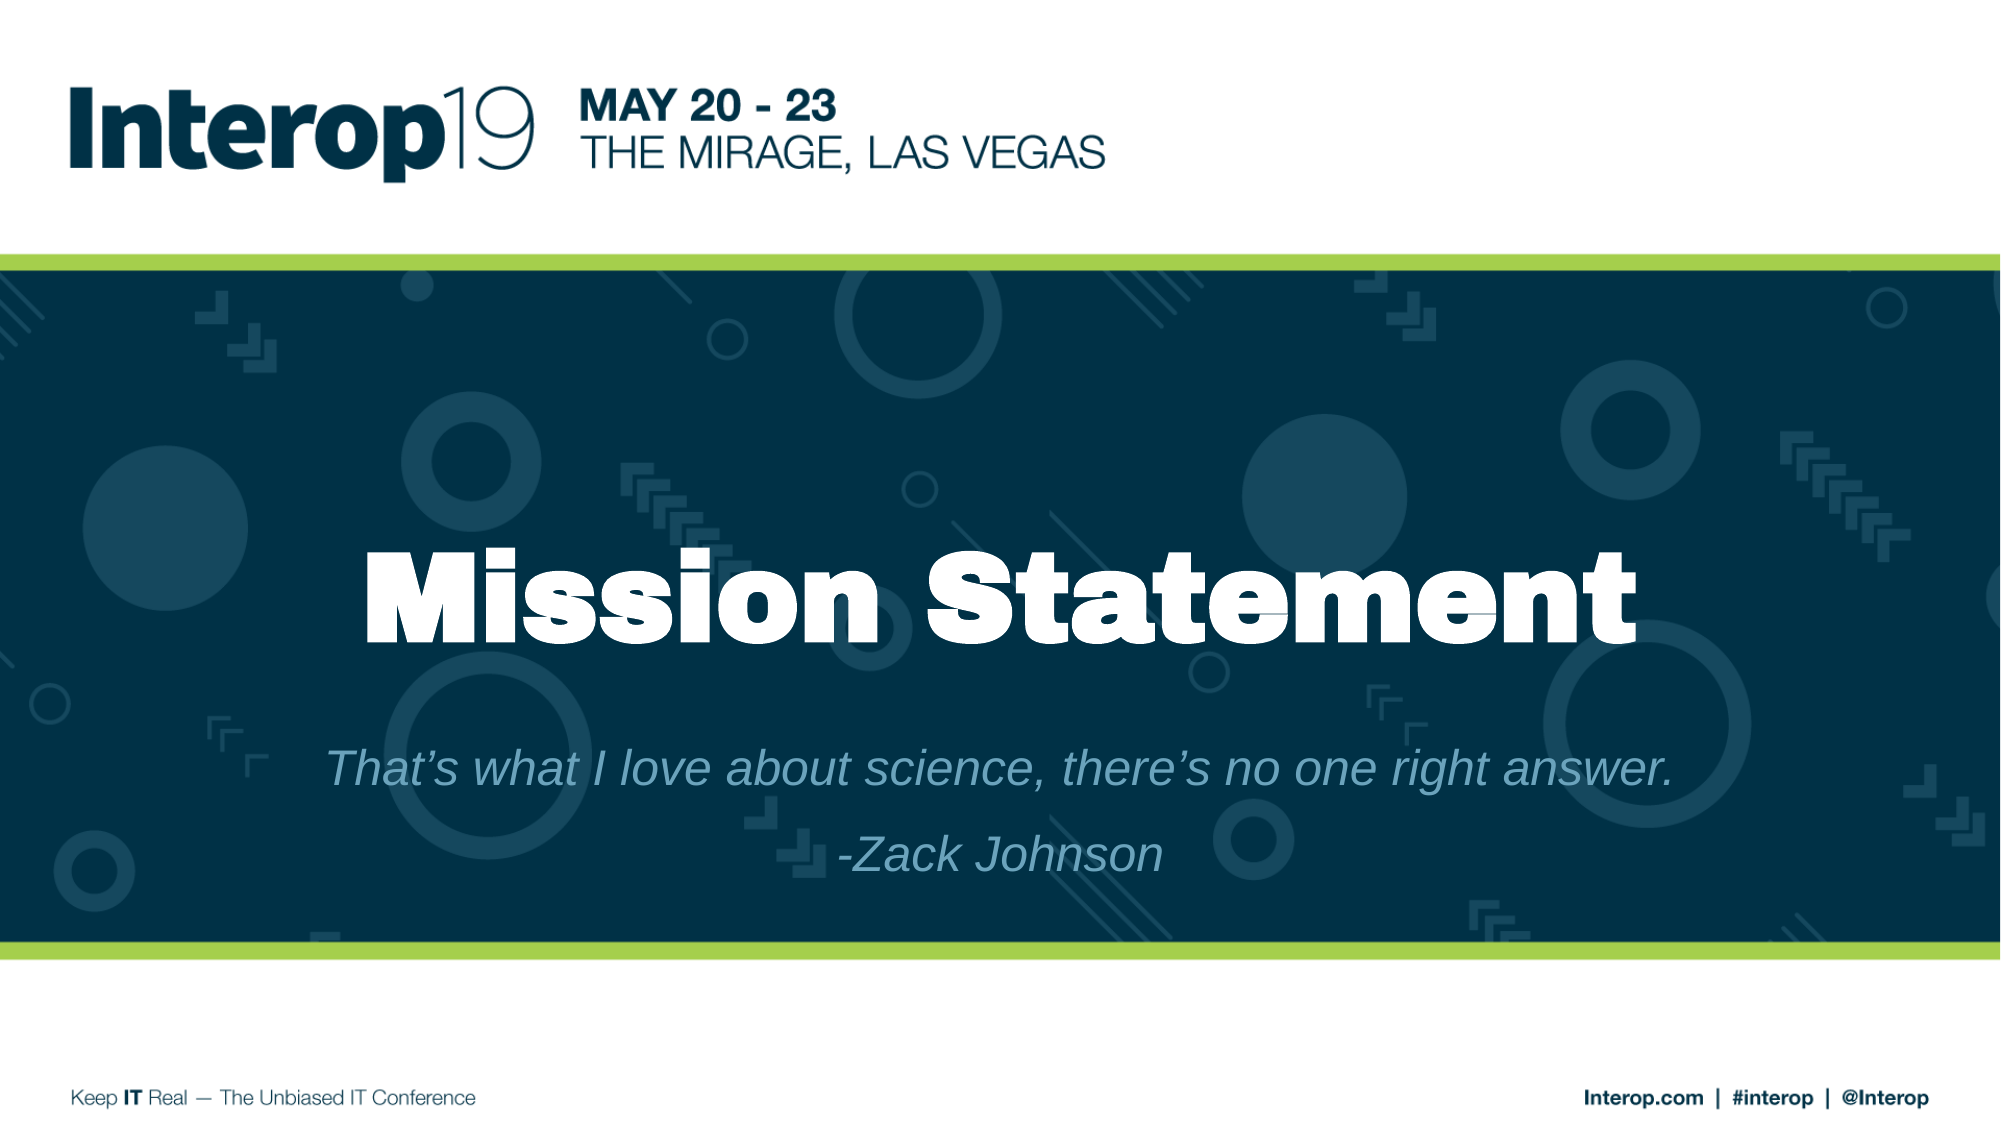

# Mission Statement
That’s what I love about science, there’s no one right answer.
-Zack Johnson